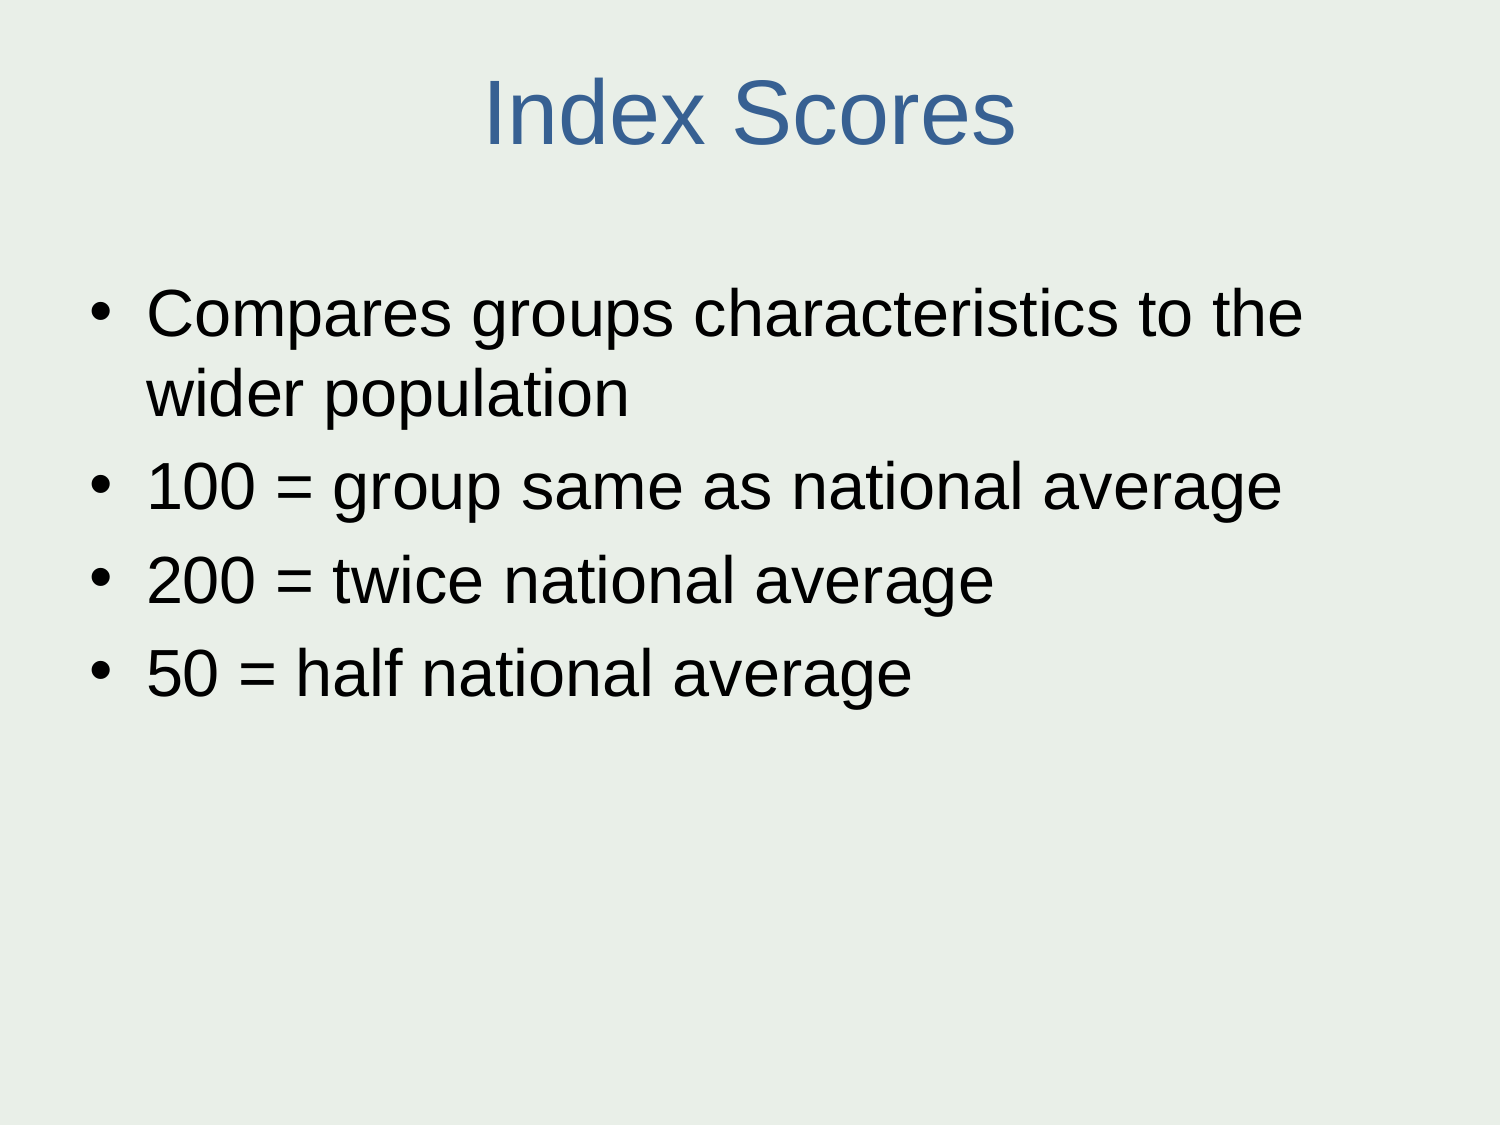

# Index Scores
Compares groups characteristics to the wider population
100 = group same as national average
200 = twice national average
50 = half national average